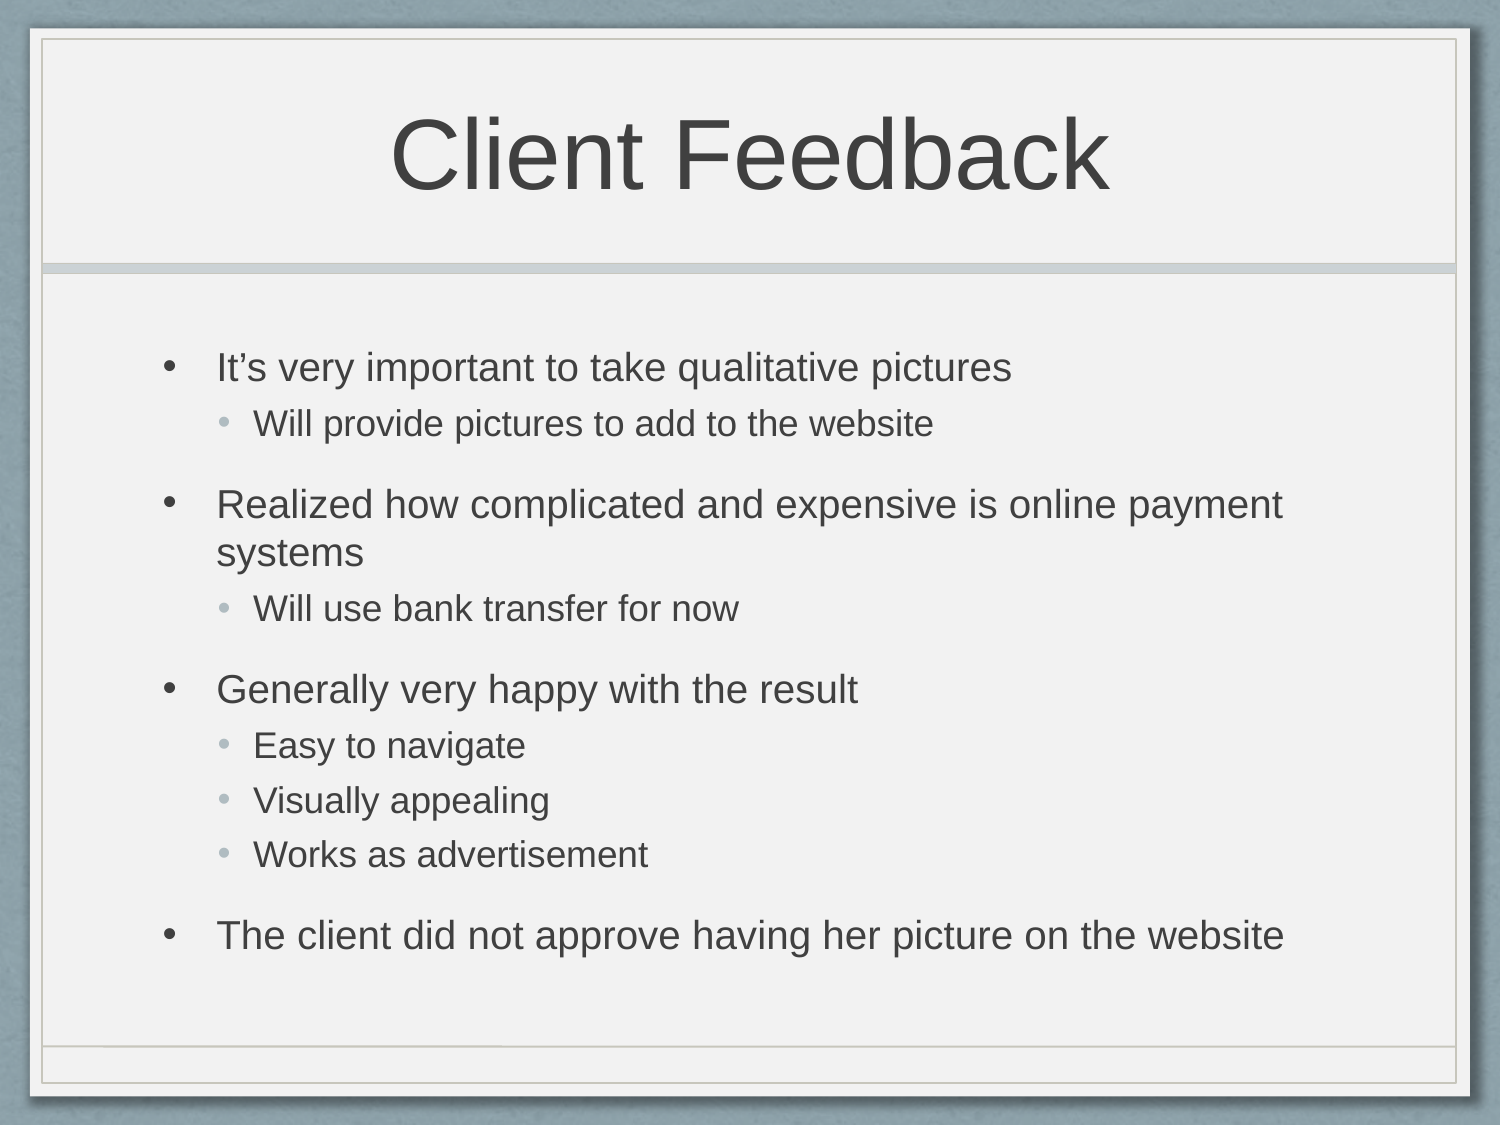

# Client Feedback
It’s very important to take qualitative pictures
Will provide pictures to add to the website
Realized how complicated and expensive is online payment systems
Will use bank transfer for now
Generally very happy with the result
Easy to navigate
Visually appealing
Works as advertisement
The client did not approve having her picture on the website